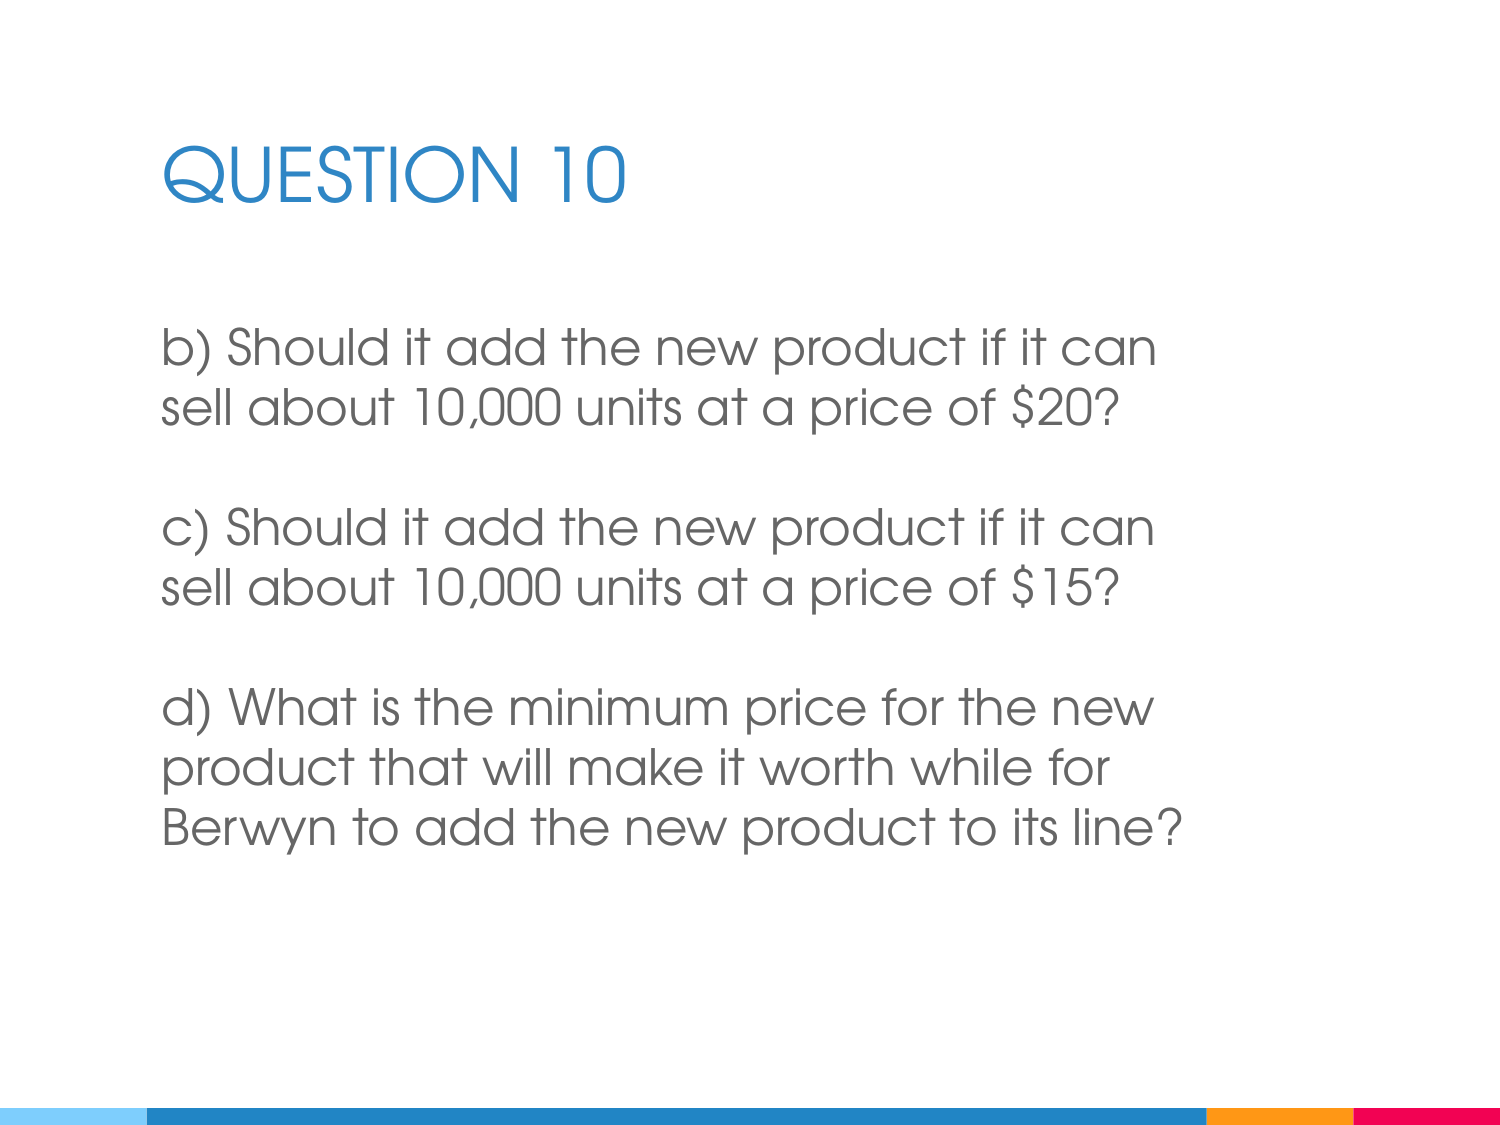

# QUESTION 10
b) Should it add the new product if it can sell about 10,000 units at a price of $20?

c) Should it add the new product if it can sell about 10,000 units at a price of $15?

d) What is the minimum price for the new product that will make it worth while for Berwyn to add the new product to its line?